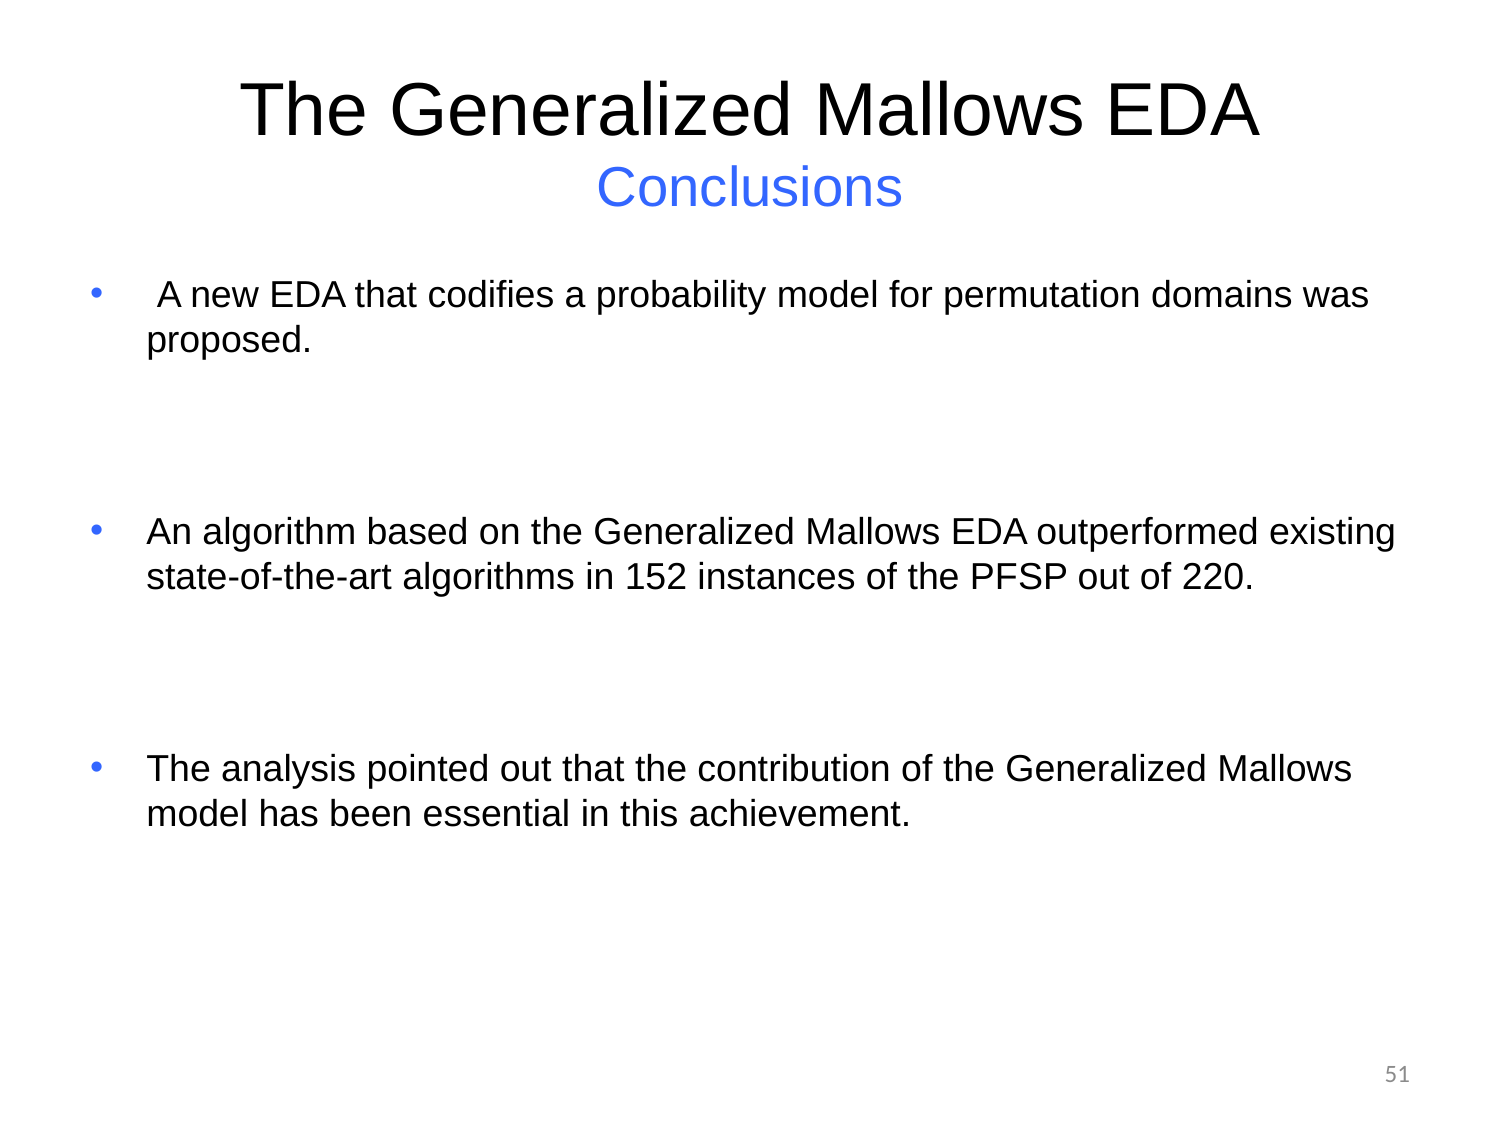

# The Generalized Mallows EDA Conclusions
 A new EDA that codifies a probability model for permutation domains was proposed.

An algorithm based on the Generalized Mallows EDA outperformed existing state-of-the-art algorithms in 152 instances of the PFSP out of 220.

The analysis pointed out that the contribution of the Generalized Mallows model has been essential in this achievement.

278 instances
51